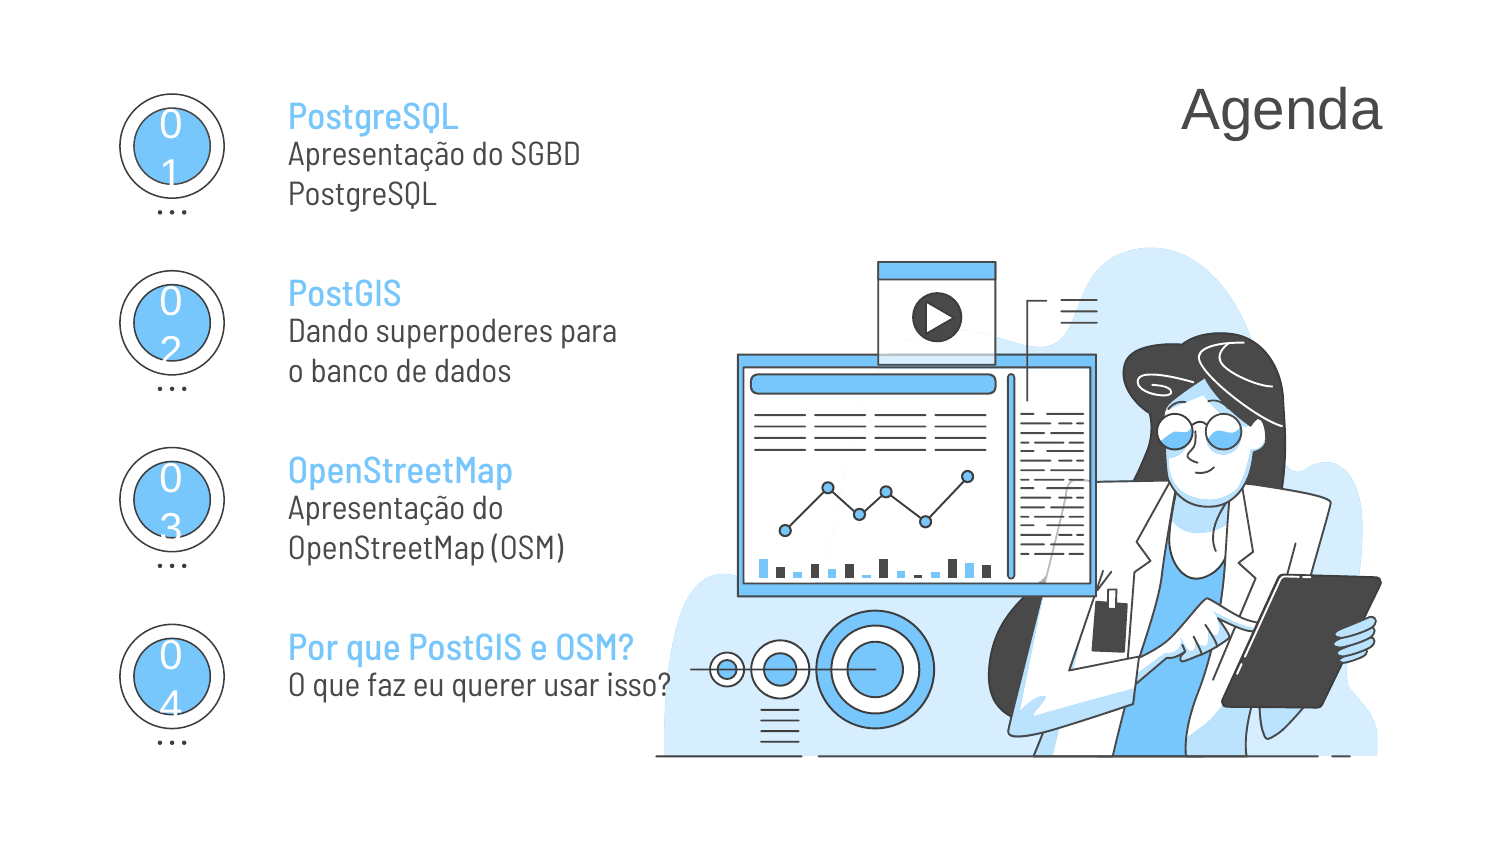

# Agenda
PostgreSQL

Apresentação do SGBD PostgreSQL
01
PostGIS

Dando superpoderes para o banco de dados
02
OpenStreetMap

Apresentação do OpenStreetMap (OSM)
03
Por que PostGIS e OSM?

O que faz eu querer usar isso?
04